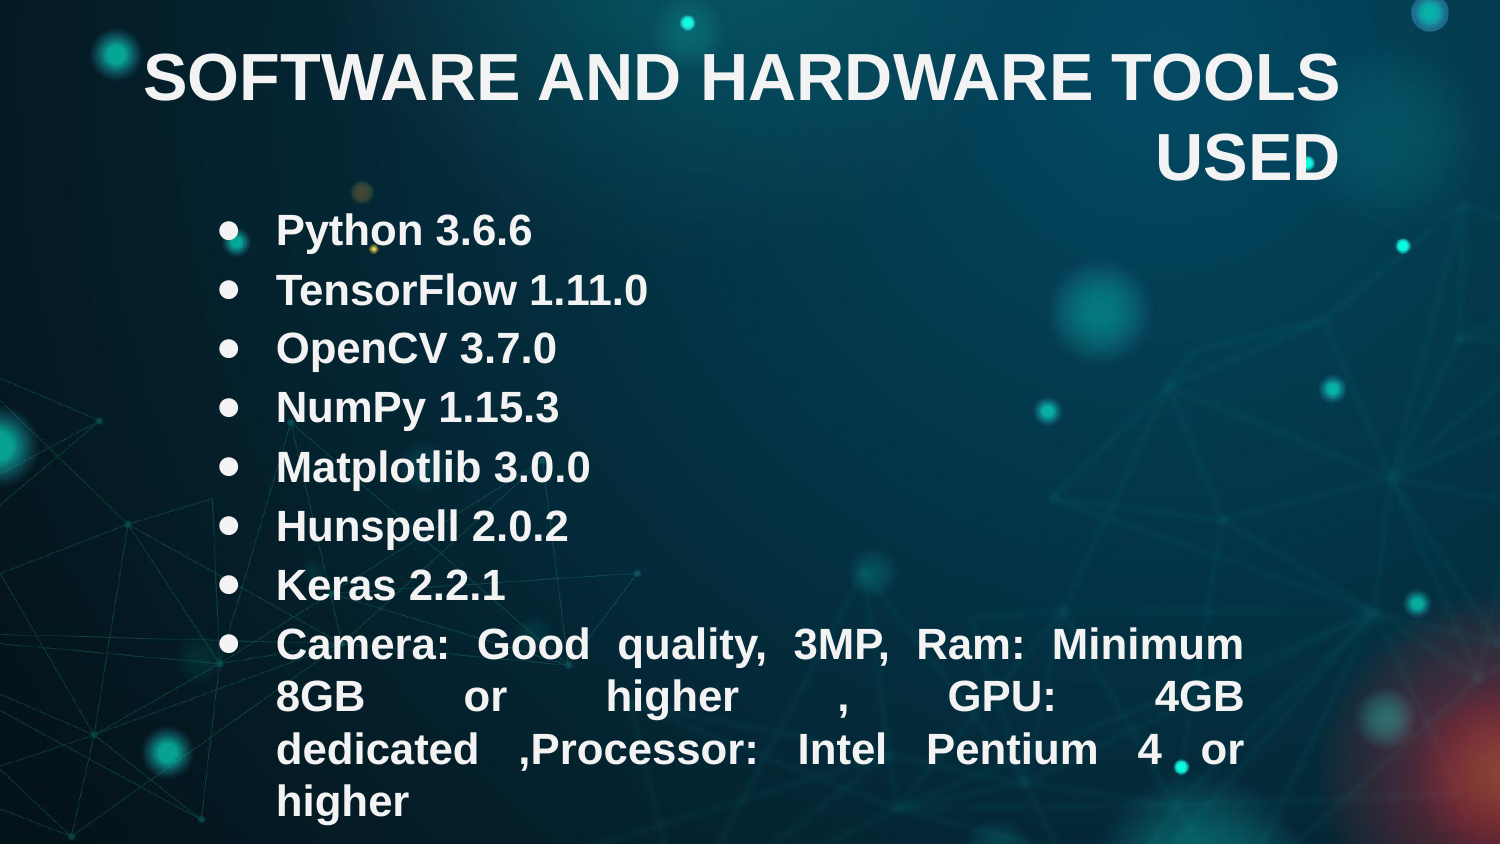

# SOFTWARE AND HARDWARE TOOLS USED
Python 3.6.6
TensorFlow 1.11.0
OpenCV 3.7.0
NumPy 1.15.3
Matplotlib 3.0.0
Hunspell 2.0.2
Keras 2.2.1
Camera: Good quality, 3MP, Ram: Minimum 8GB or higher , GPU: 4GB dedicated ,Processor: Intel Pentium 4 or higher